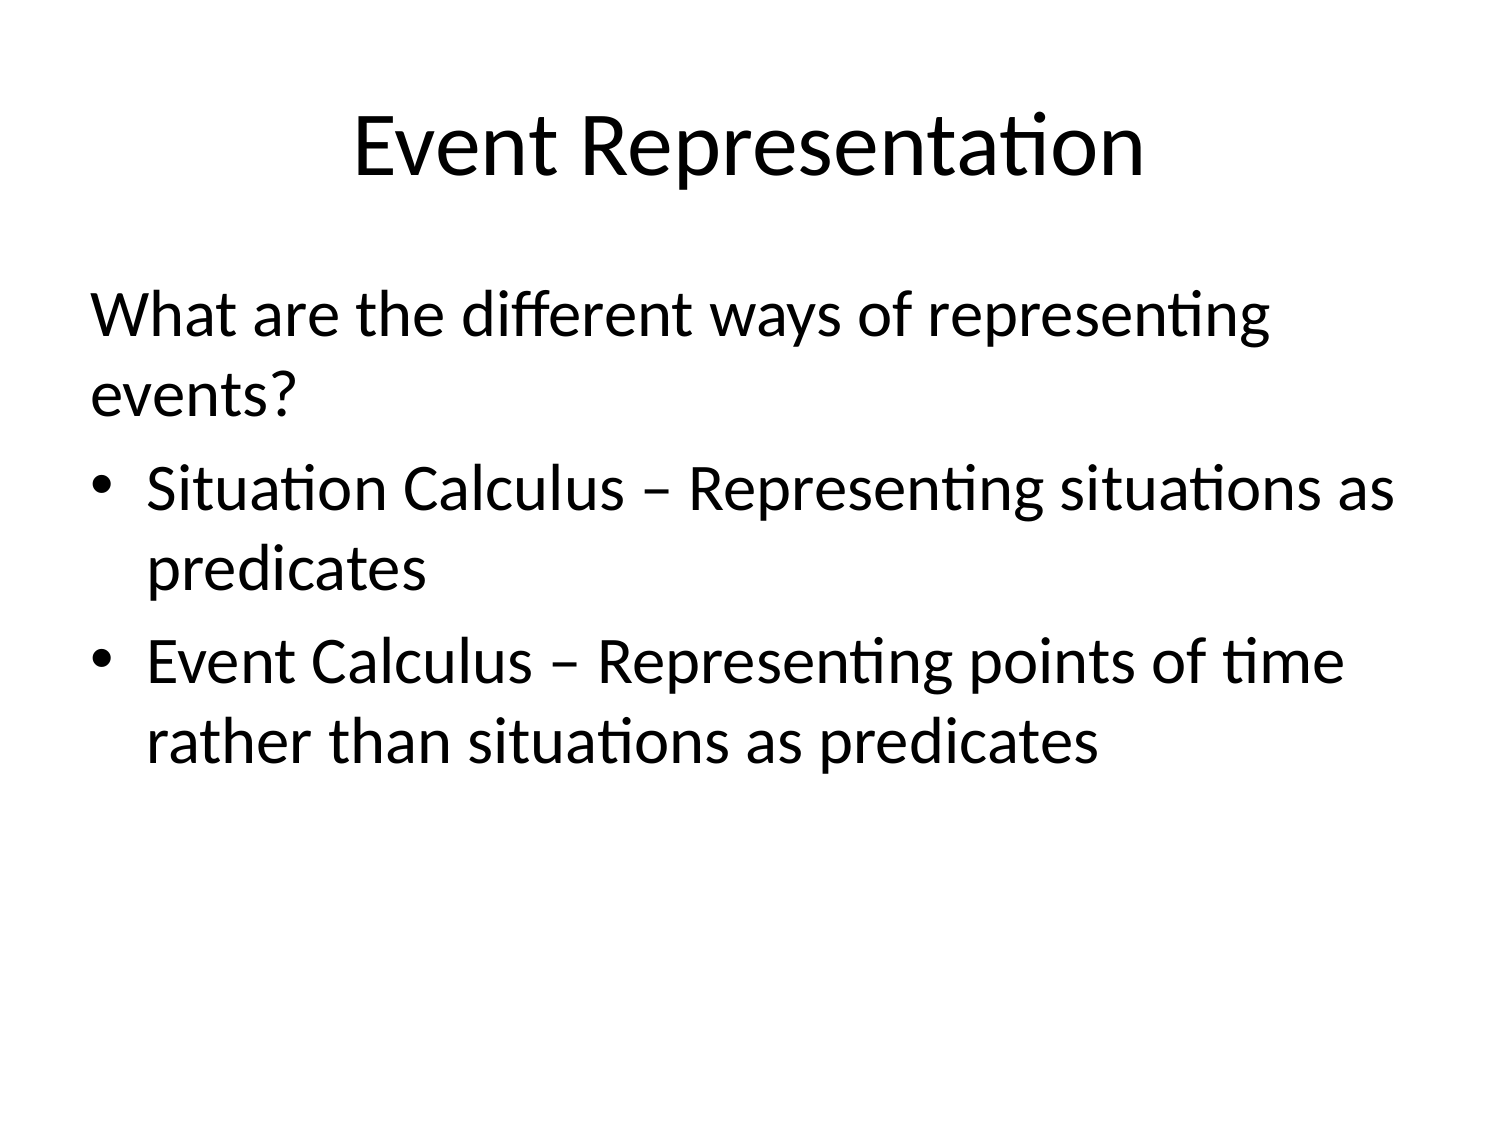

# Event Representation
What are the different ways of representing events?
Situation Calculus – Representing situations as predicates
Event Calculus – Representing points of time rather than situations as predicates